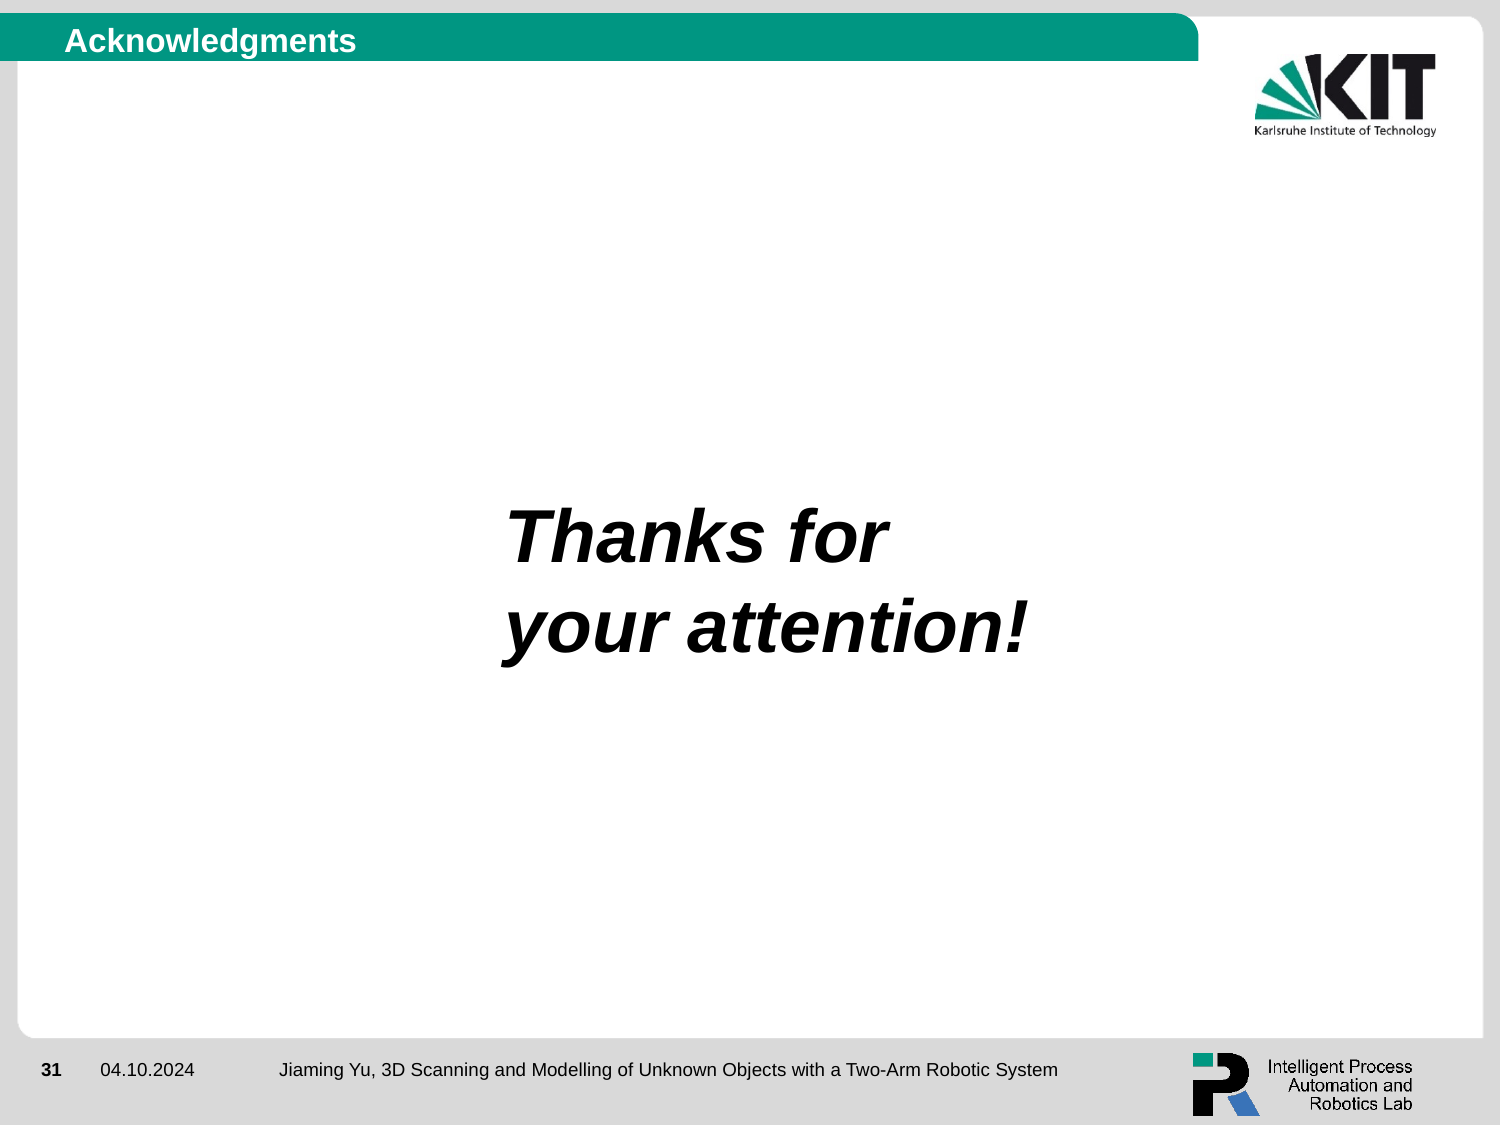

Acknowledgments
#

Thanks for your attention!
Jiaming Yu, 3D Scanning and Modelling of Unknown Objects with a Two-Arm Robotic System